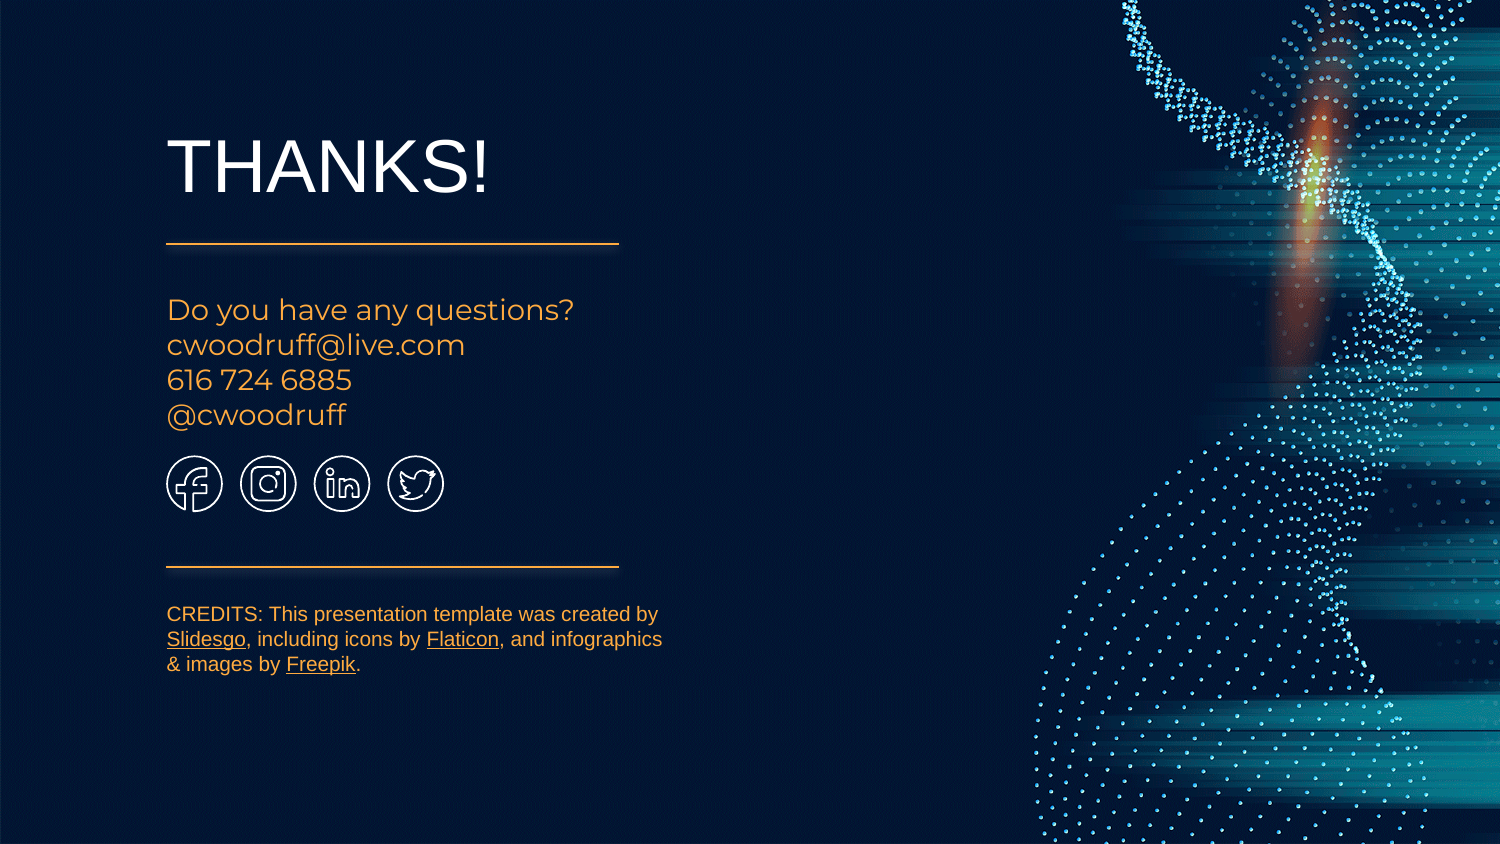

# THANKS!
Do you have any questions?
cwoodruff@live.com
616 724 6885
@cwoodruff